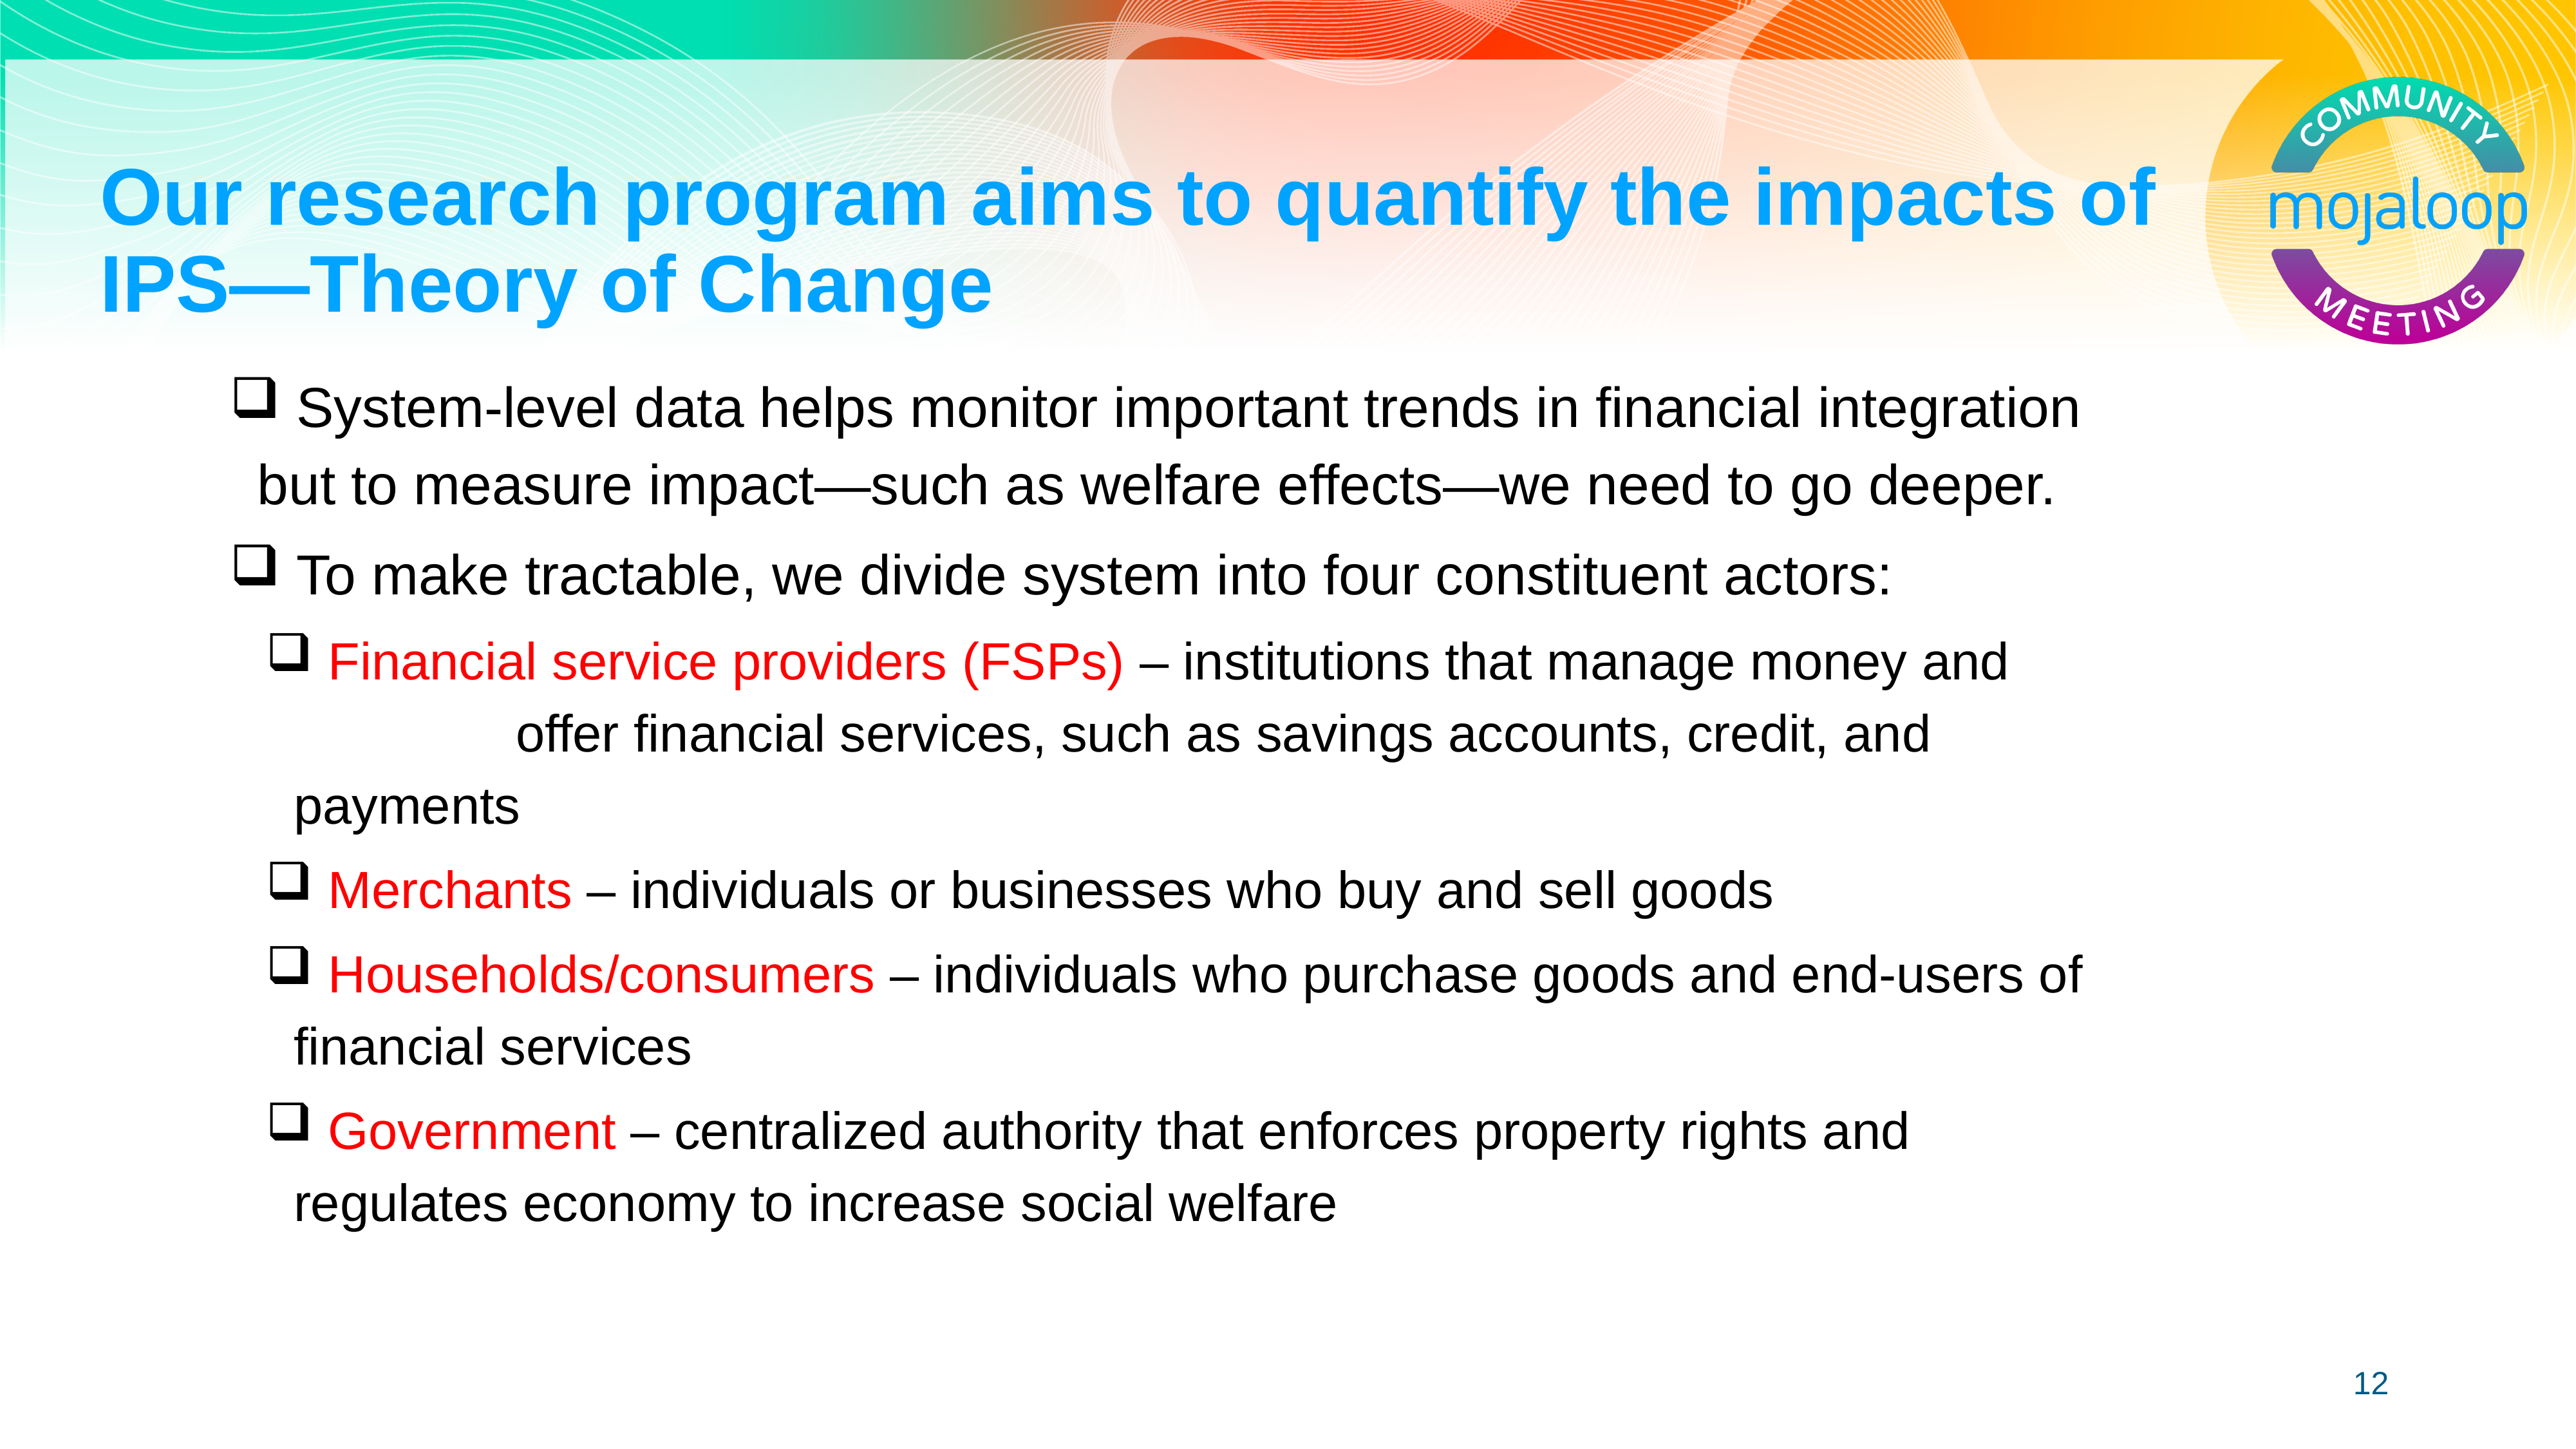

# Our research program aims to quantify the impacts of IPS—Theory of Change
 System-level data helps monitor important trends in financial integration but to measure impact—such as welfare effects—we need to go deeper.
 To make tractable, we divide system into four constituent actors:
 Financial service providers (FSPs) – institutions that manage money and  		  offer financial services, such as savings accounts, credit, and payments
 Merchants – individuals or businesses who buy and sell goods
 Households/consumers – individuals who purchase goods and end-users of financial services
 Government – centralized authority that enforces property rights and regulates economy to increase social welfare

12